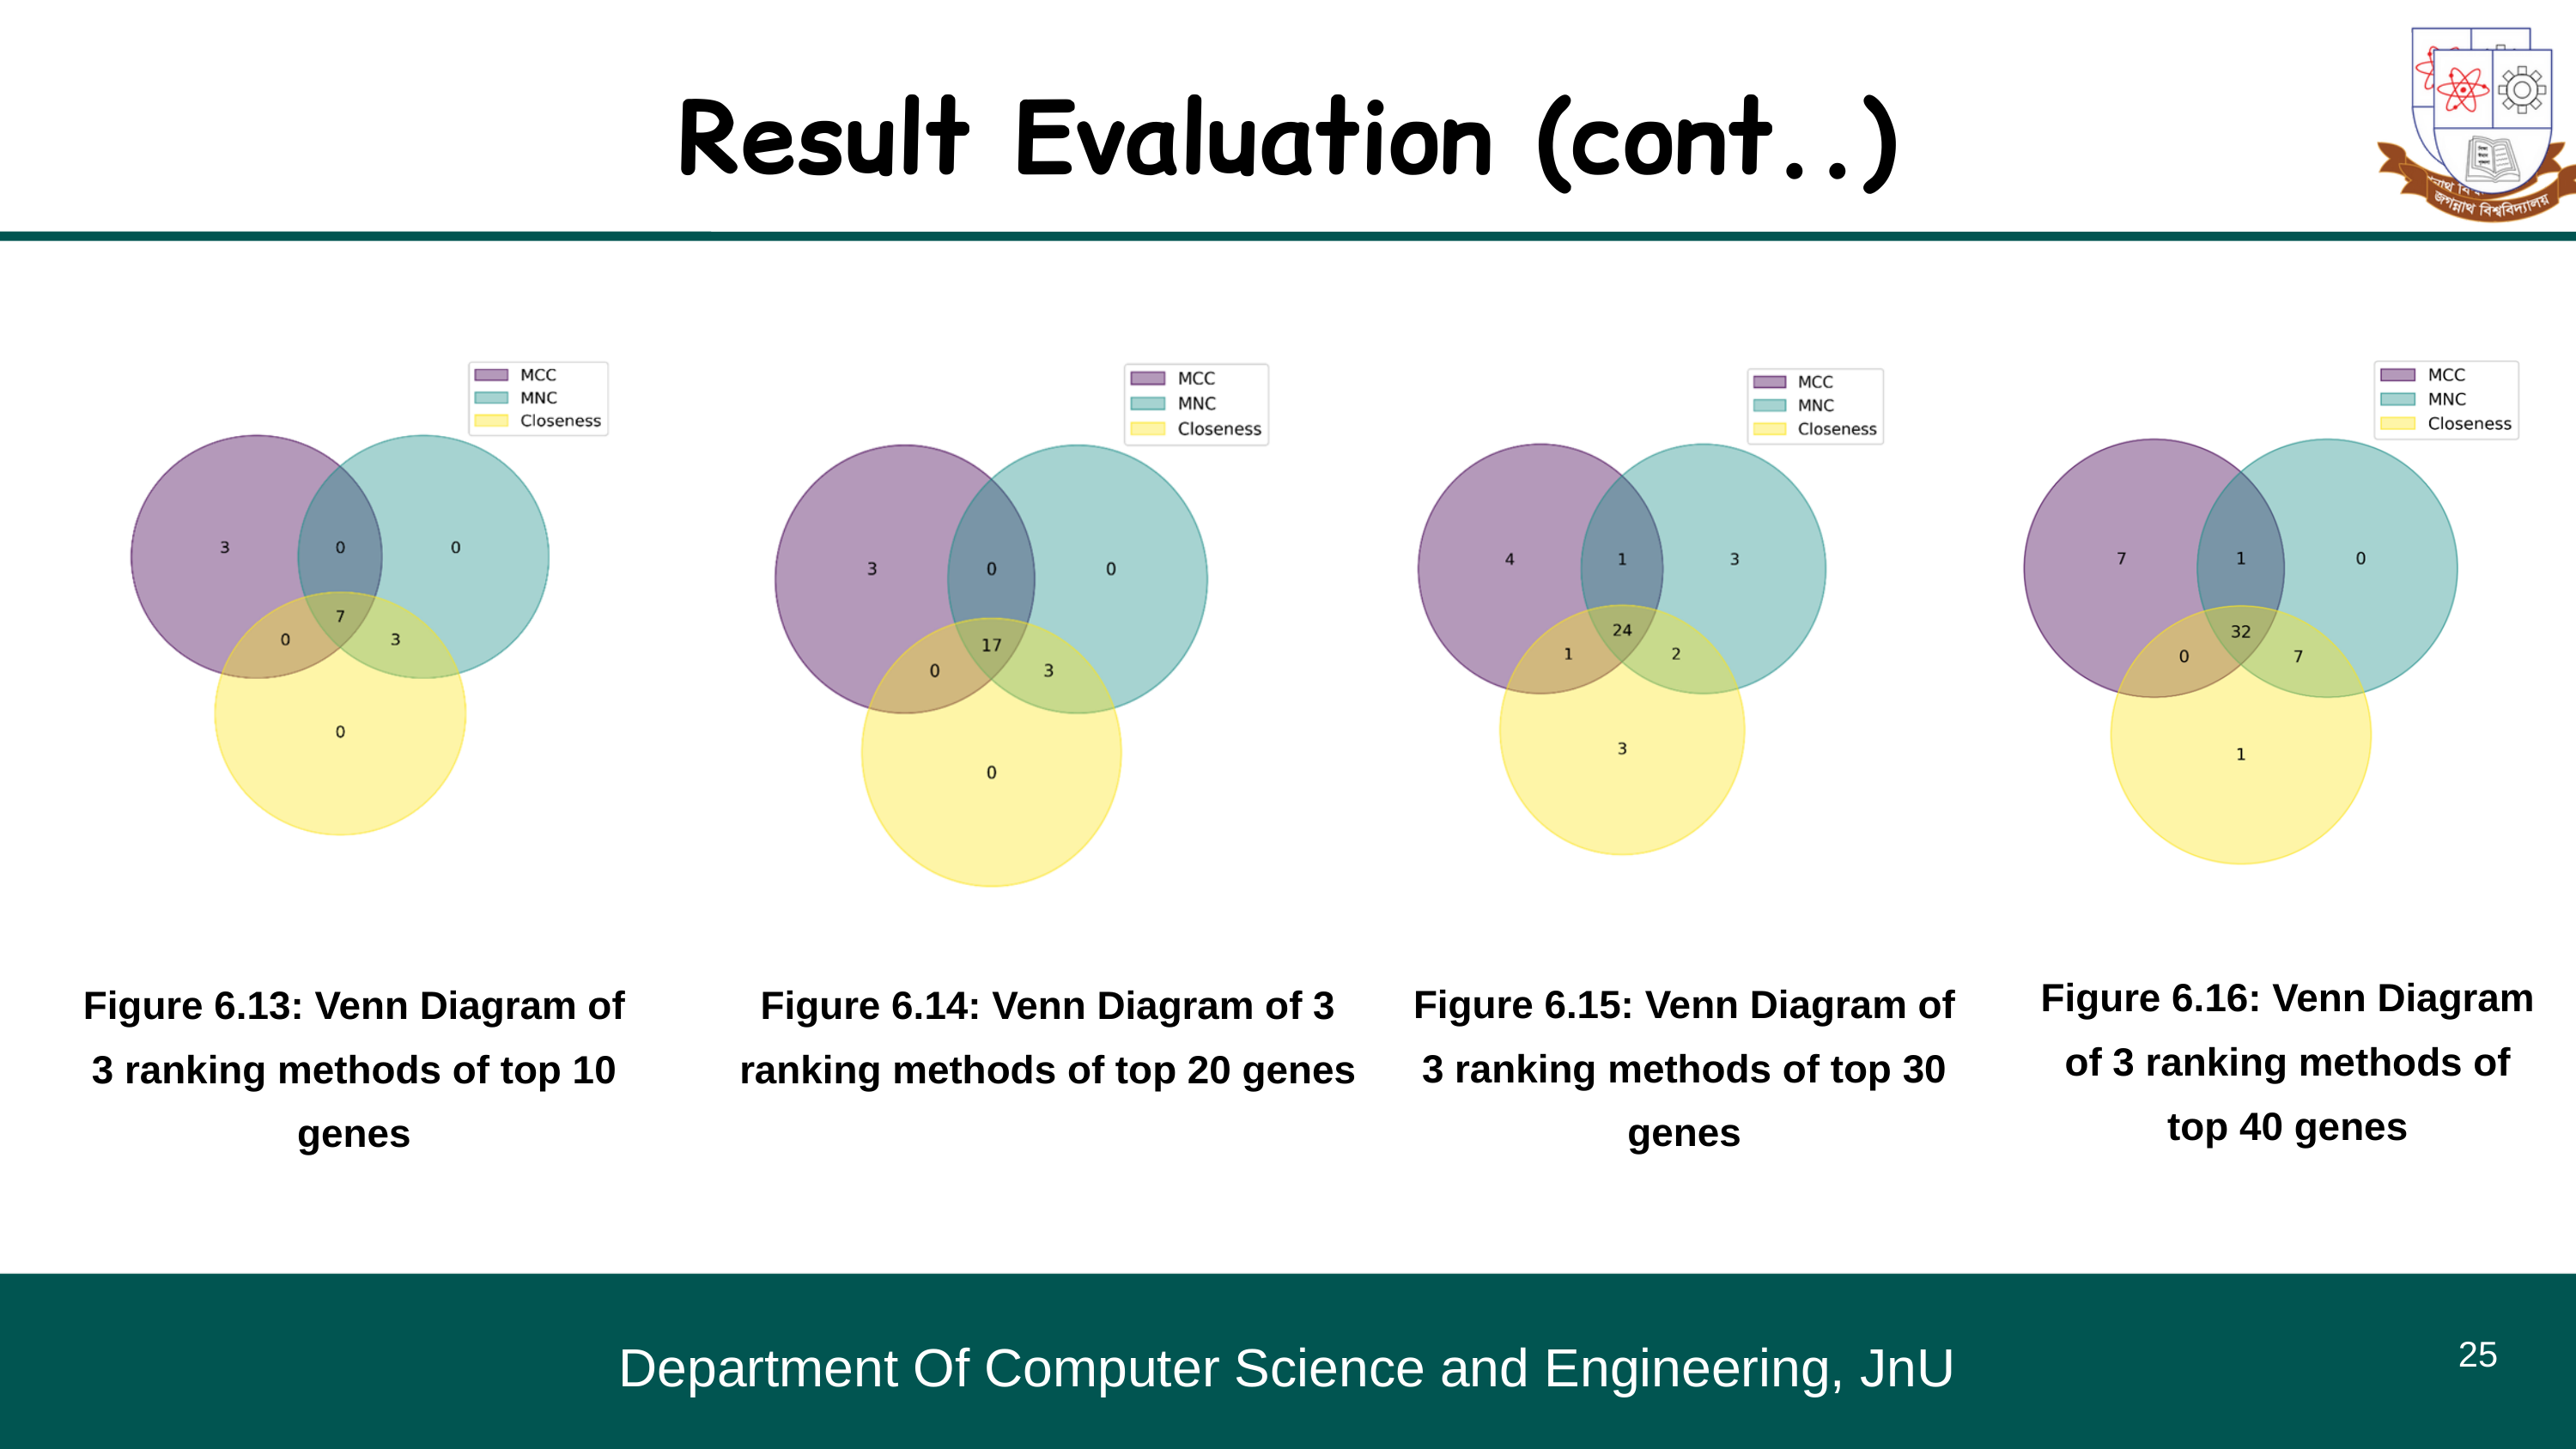

Result Evaluation (cont..)

Figure 6.16: Venn Diagram of 3 ranking methods of top 40 genes
Figure 6.15: Venn Diagram of 3 ranking methods of top 30 genes
Figure 6.13: Venn Diagram of 3 ranking methods of top 10 genes
Figure 6.14: Venn Diagram of 3 ranking methods of top 20 genes

25
Department Of Computer Science and Engineering, JnU